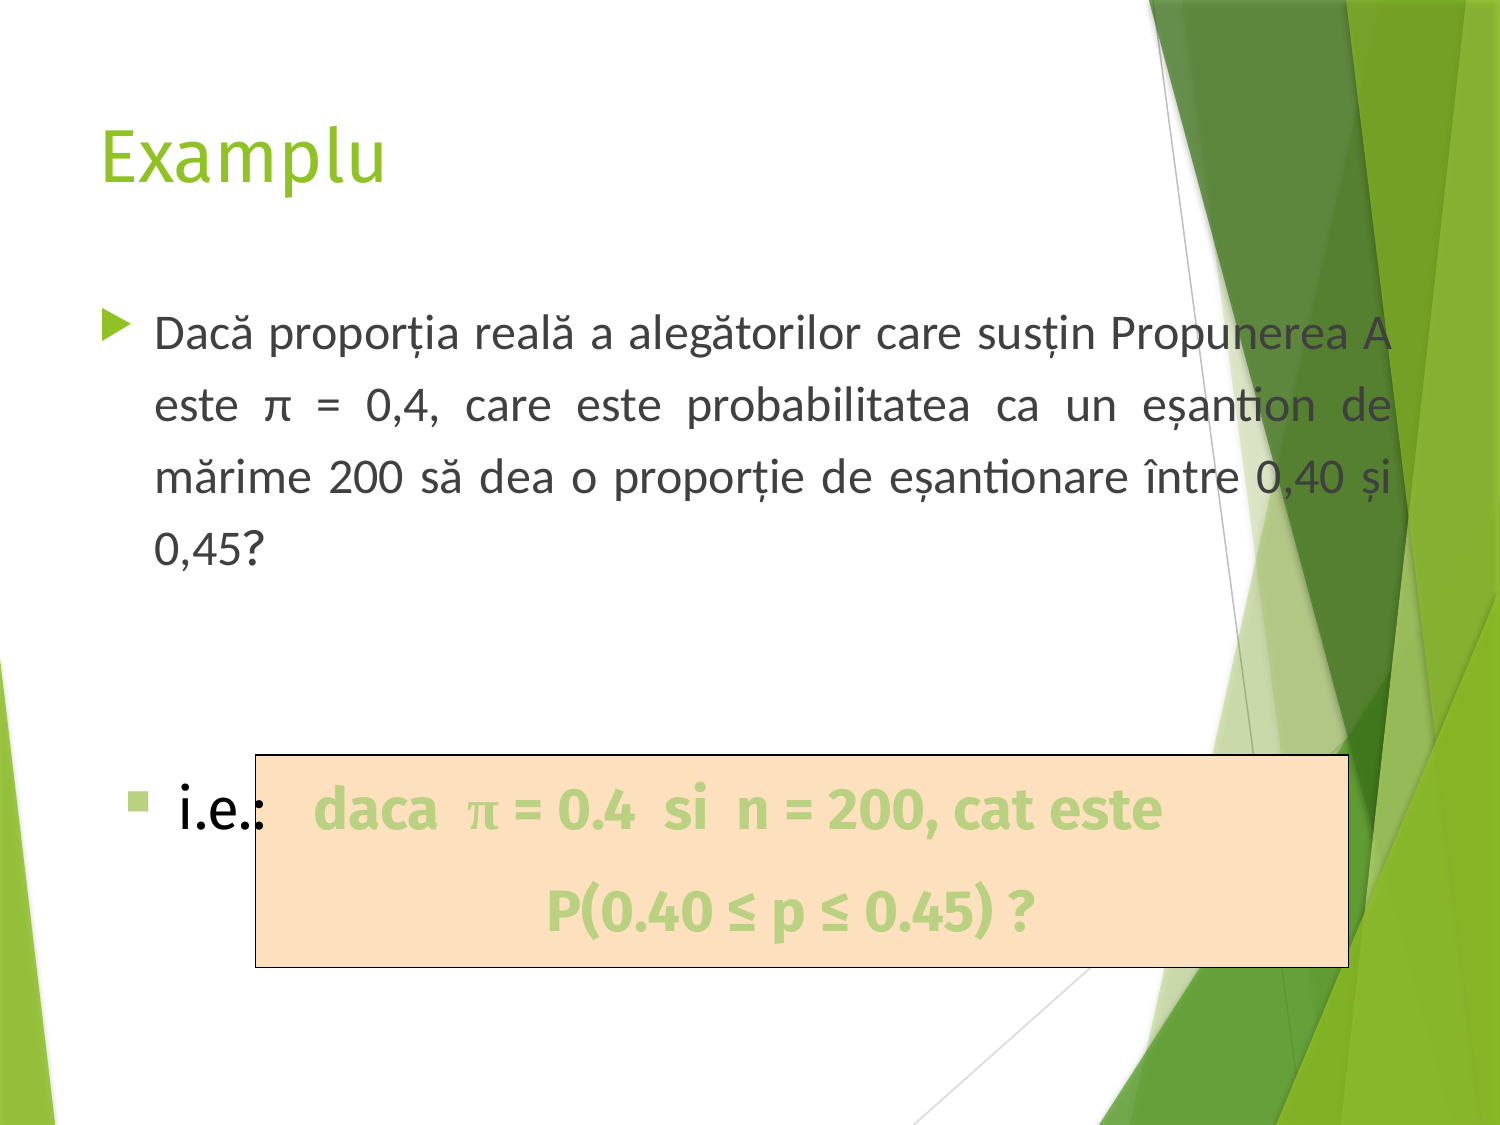

Examplu
Dacă proporția reală a alegătorilor care susțin Propunerea A este π = 0,4, care este probabilitatea ca un eșantion de mărime 200 să dea o proporție de eșantionare între 0,40 și 0,45?
i.e.:   daca  π = 0.4  si  n = 200, cat este
			     P(0.40 ≤ p ≤ 0.45) ?